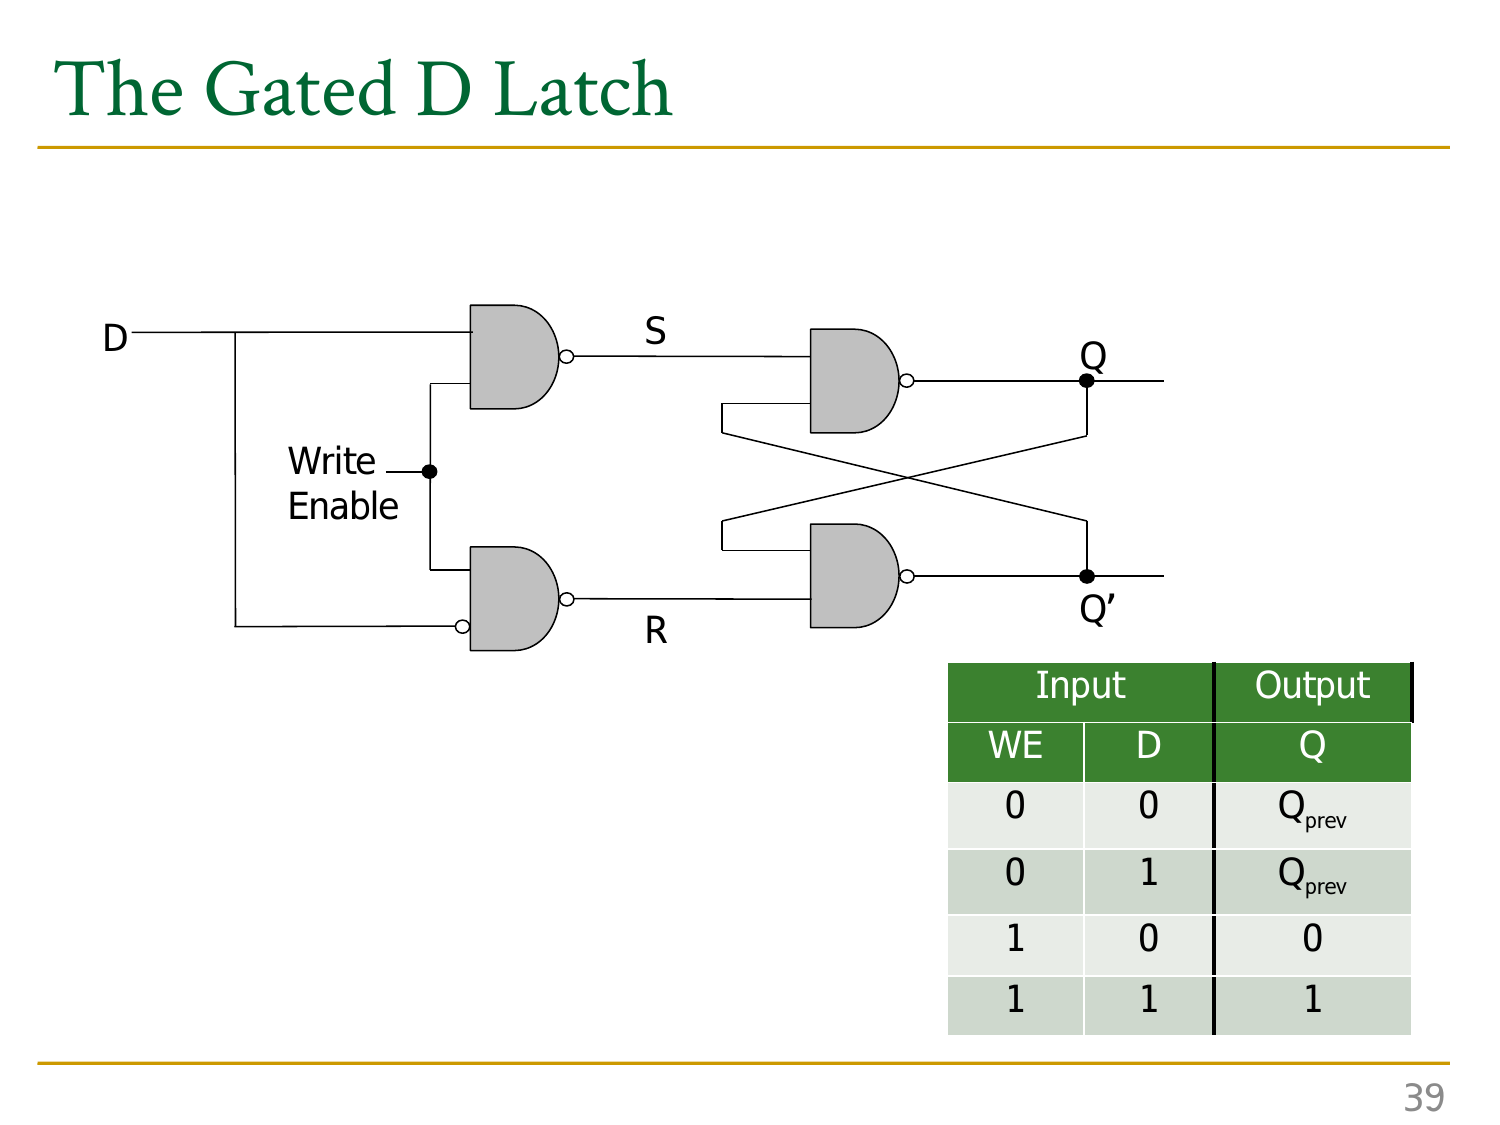

# The Gated D Latch

S

D
Q

Write
Enable

Q’

R

| Input |  | Output |
| --- | --- | --- |
| WE | D | Q |
| 0 | 0 | Qprev |
| 0 | 1 | Qprev |
| 1 | 0 | 0 |
| 1 | 1 | 1 |
39